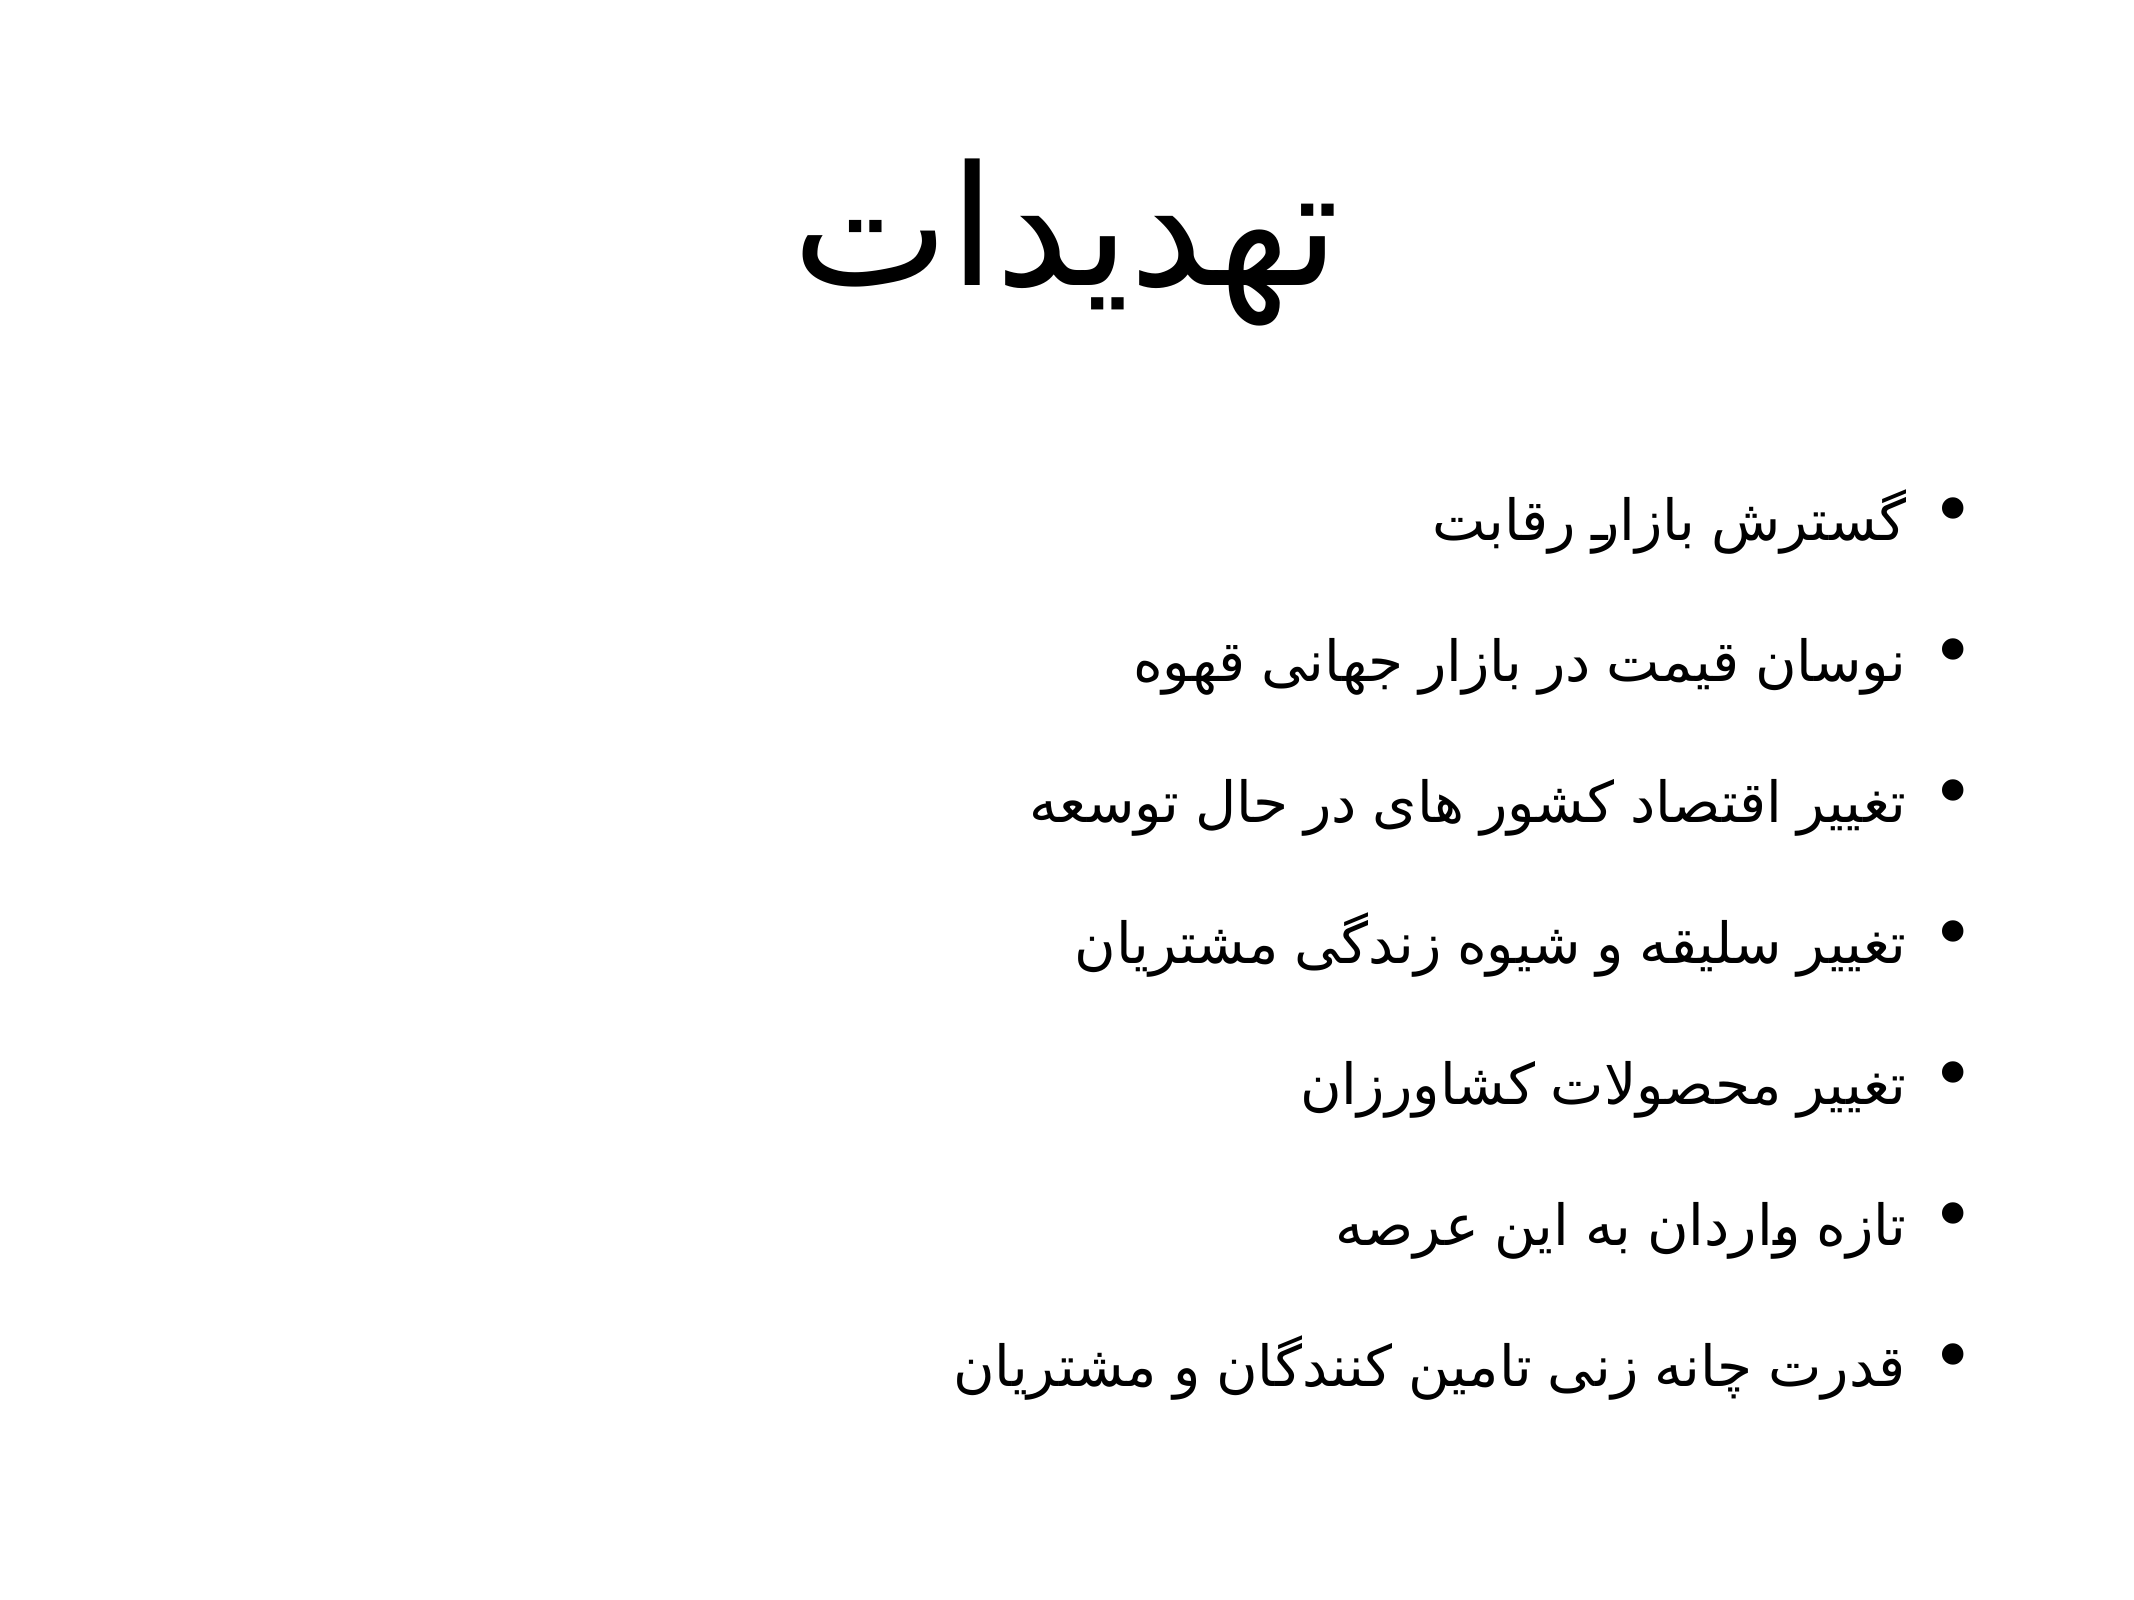

# تهدیدات
گسترش بازار رقابت
نوسان قیمت در بازار جهانی قهوه
تغییر اقتصاد کشور های در حال توسعه
تغییر سلیقه و شیوه زندگی مشتریان
تغییر محصولات کشاورزان
تازه واردان به این عرصه
قدرت چانه زنی تامین کنندگان و مشتریان